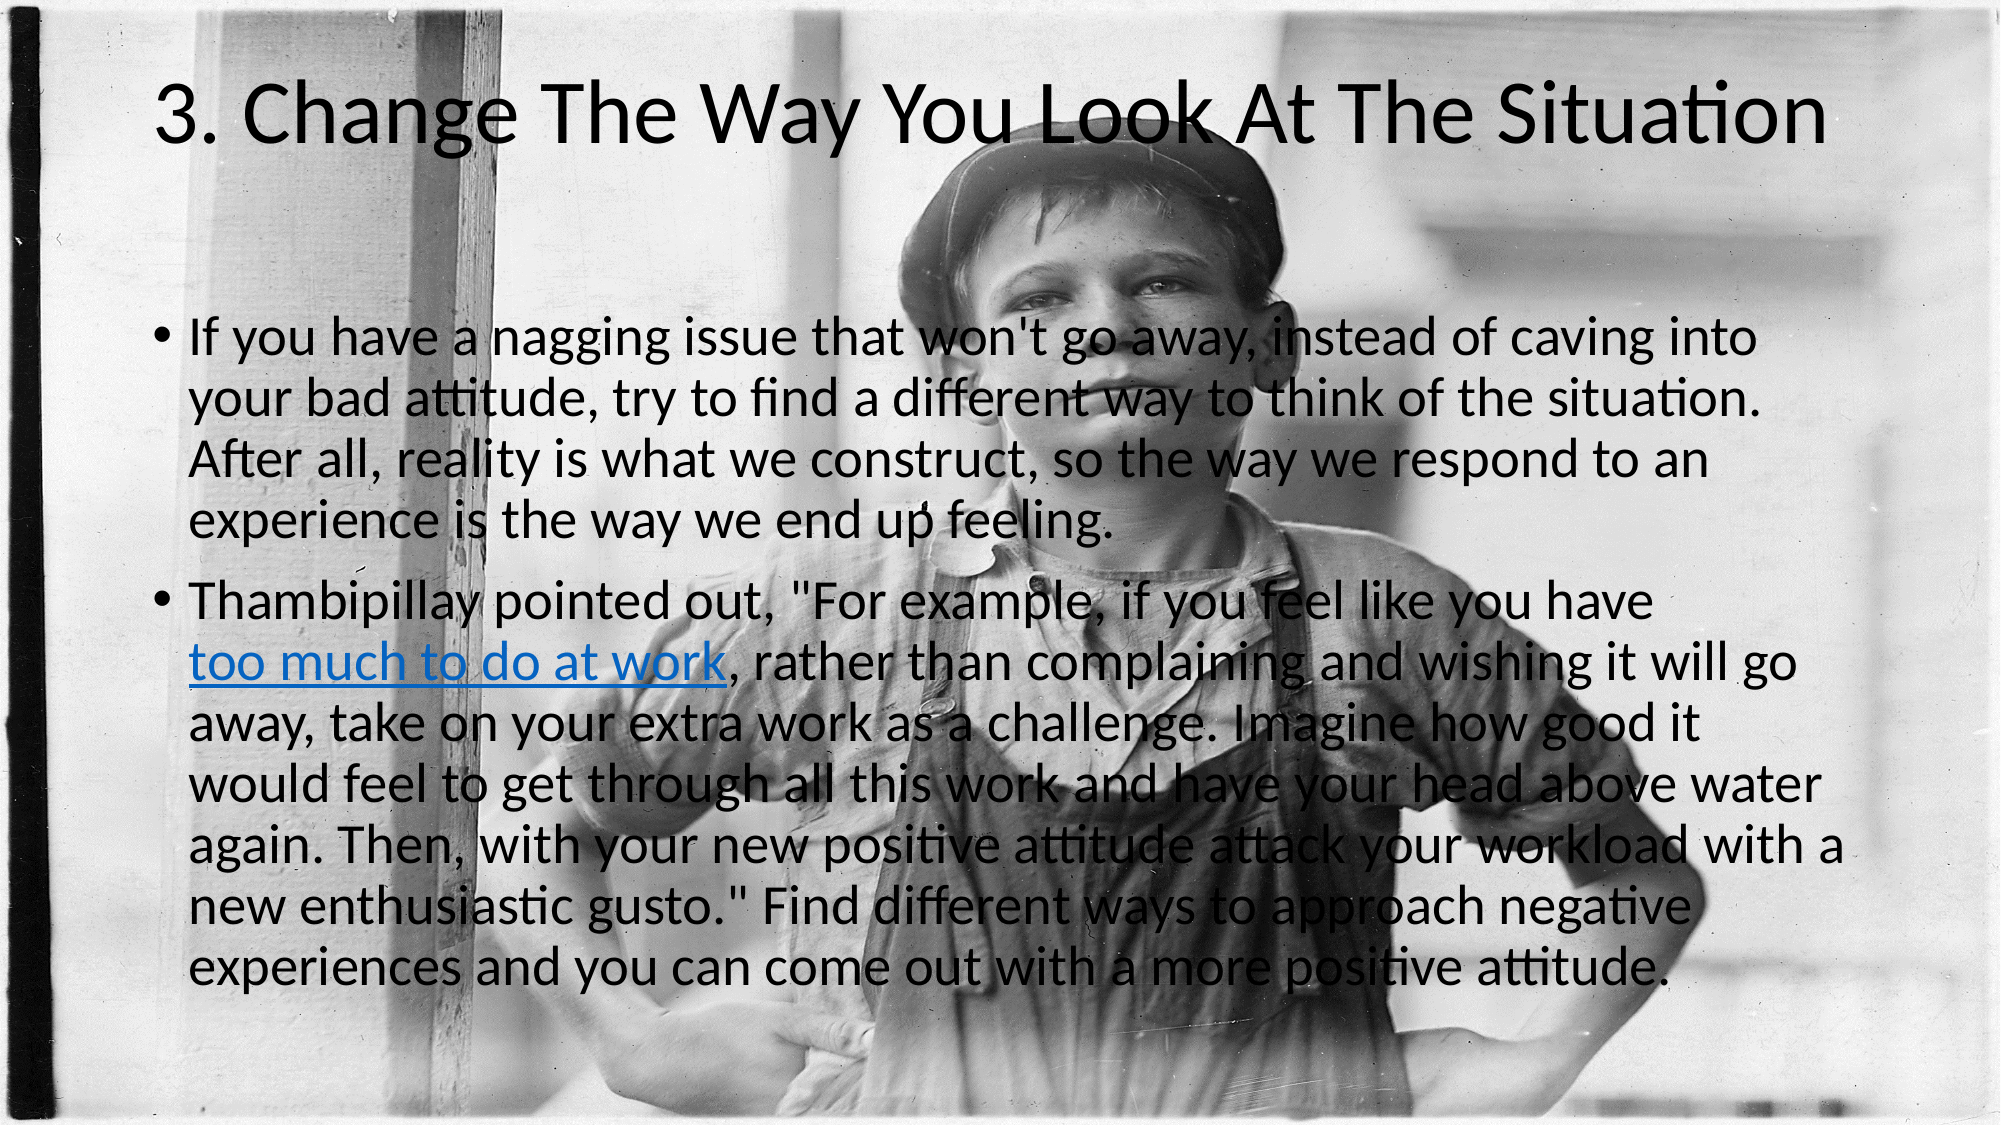

# 3. Change The Way You Look At The Situation
If you have a nagging issue that won't go away, instead of caving into your bad attitude, try to find a different way to think of the situation. After all, reality is what we construct, so the way we respond to an experience is the way we end up feeling.
Thambipillay pointed out, "For example, if you feel like you have too much to do at work, rather than complaining and wishing it will go away, take on your extra work as a challenge. Imagine how good it would feel to get through all this work and have your head above water again. Then, with your new positive attitude attack your workload with a new enthusiastic gusto." Find different ways to approach negative experiences and you can come out with a more positive attitude.